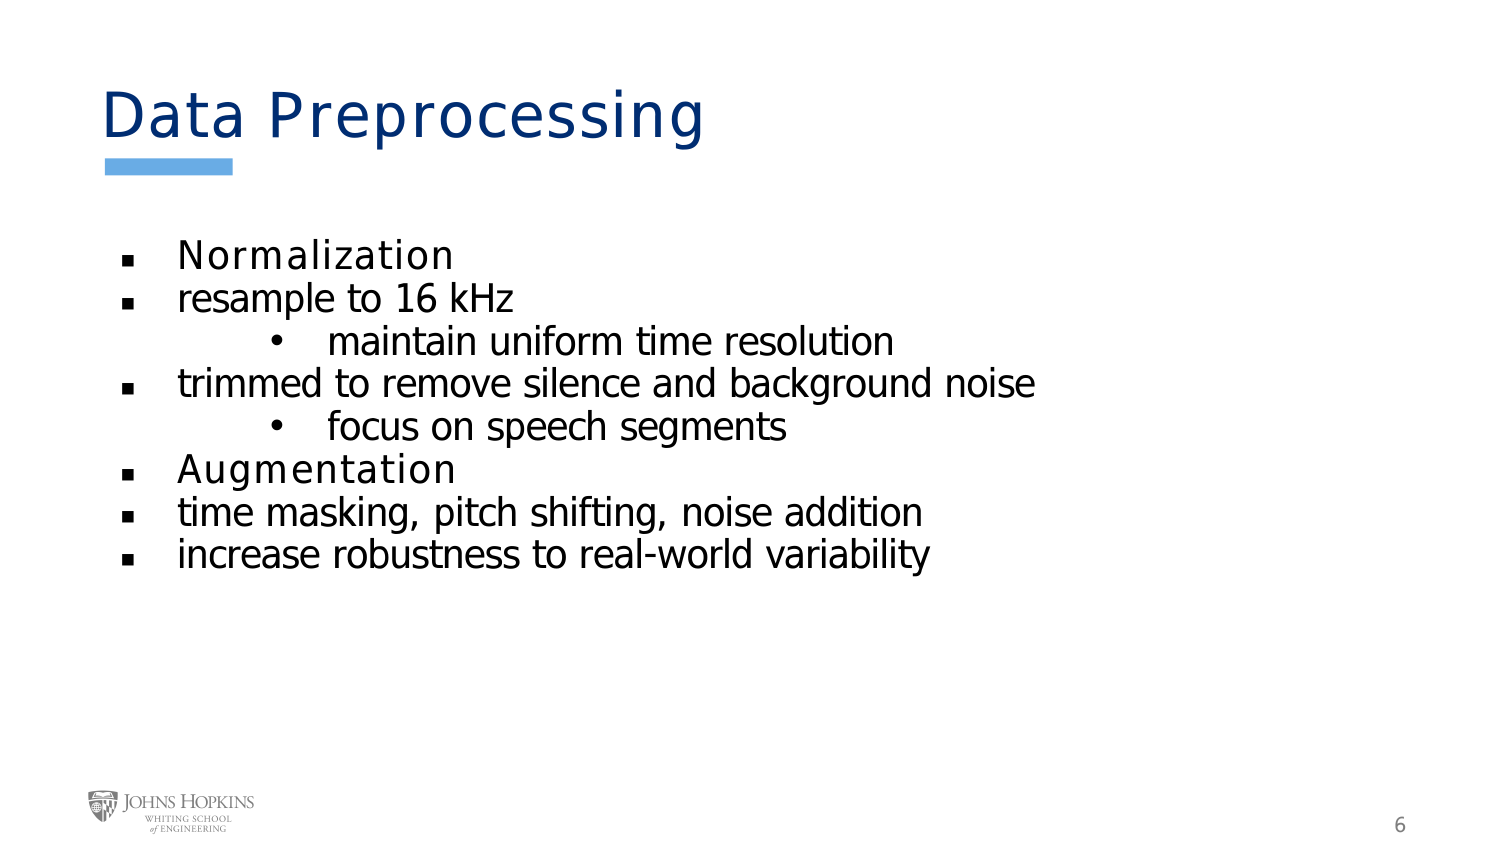

# Data Preprocessing
Normalization
resample to 16 kHz
maintain uniform time resolution
trimmed to remove silence and background noise
focus on speech segments
Augmentation
time masking, pitch shifting, noise addition
increase robustness to real-world variability